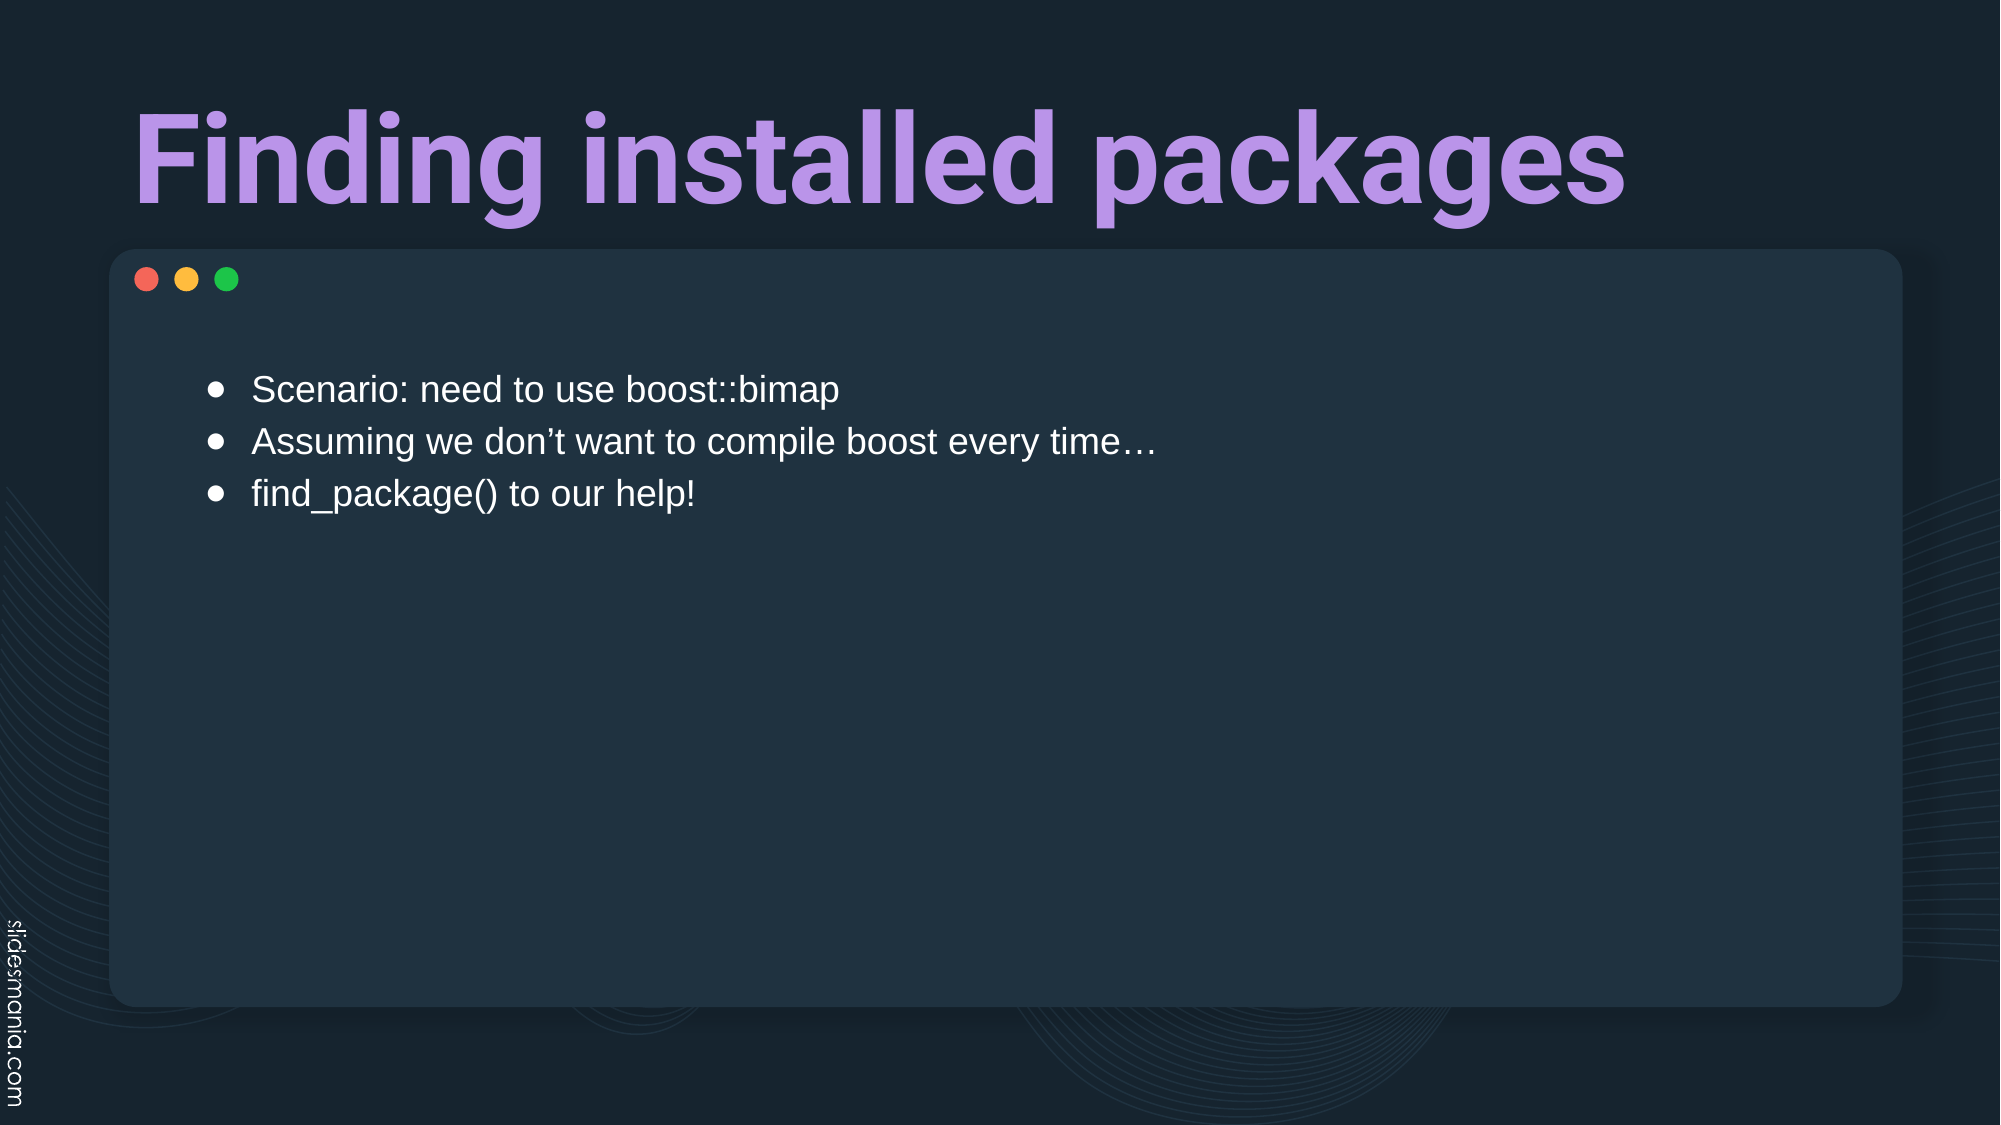

# Finding installed packages
Scenario: need to use boost::bimap
Assuming we don’t want to compile boost every time…
find_package() to our help!